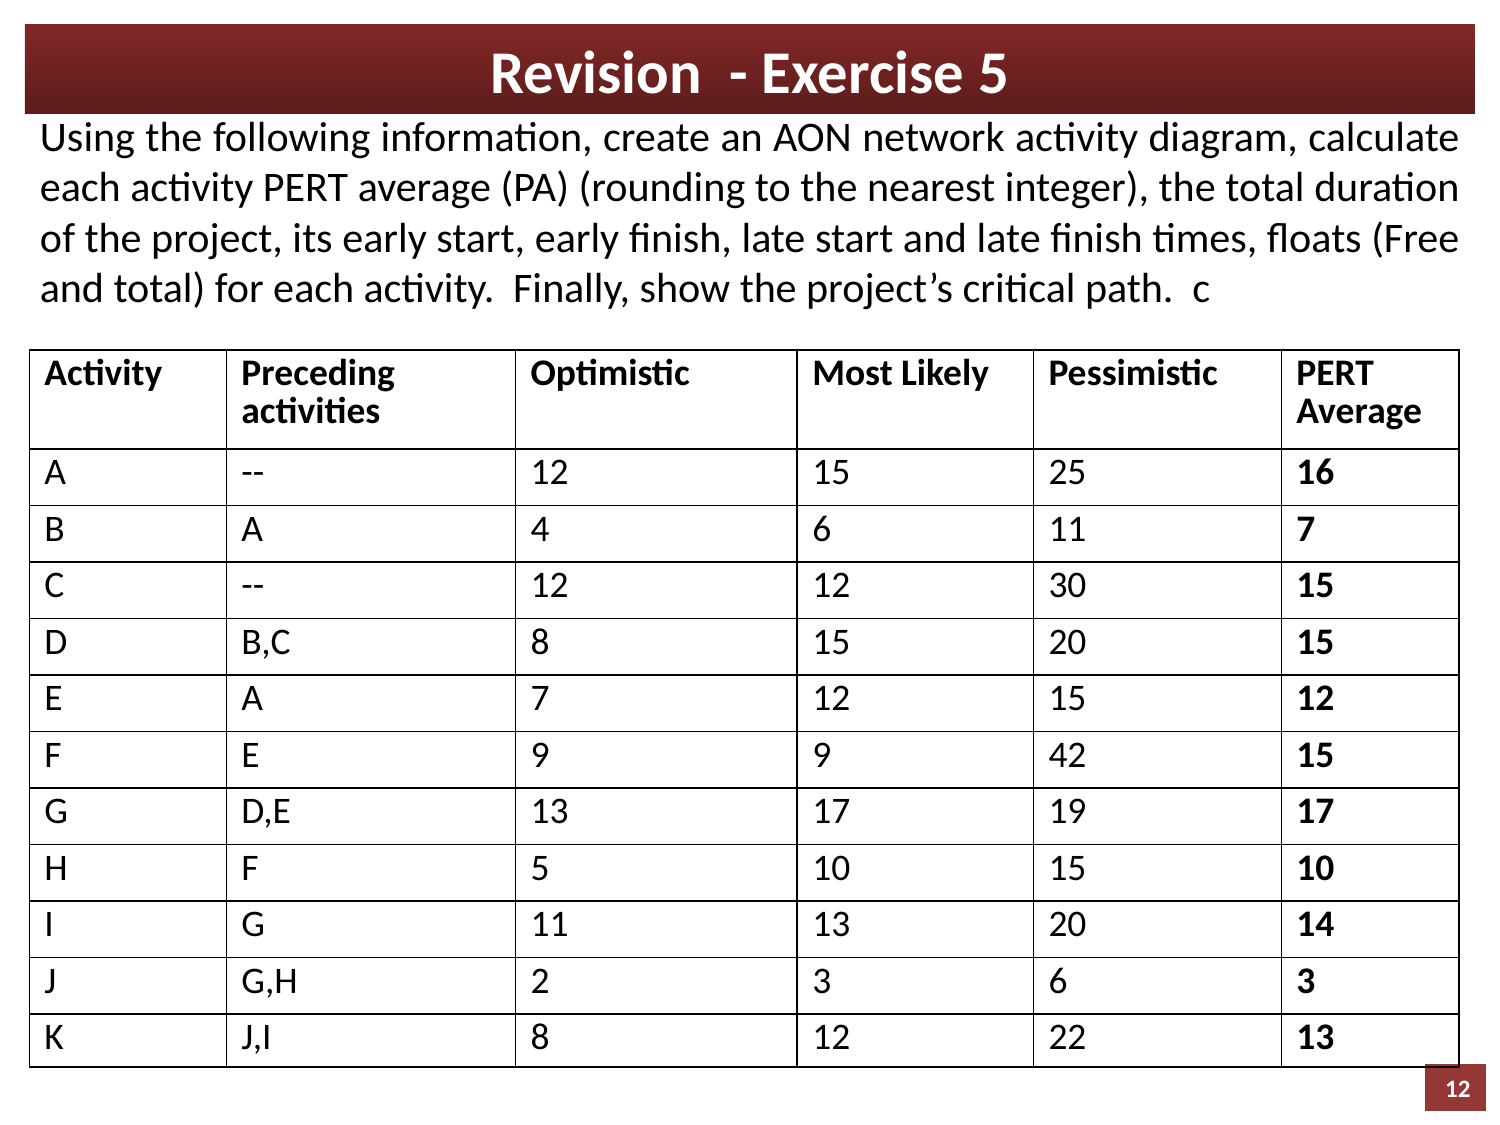

# Revision  - Exercise 5
Using the following information, create an AON network activity diagram, calculate each activity PERT average (PA) (rounding to the nearest integer), the total duration of the project, its early start, early finish, late start and late finish times, floats (Free and total) for each activity.  Finally, show the project’s critical path.  c

| Activity | Preceding activities | Optimistic | Most Likely | Pessimistic | PERT Average |
| --- | --- | --- | --- | --- | --- |
| A | -- | 12 | 15 | 25 | 16 |
| B | A | 4 | 6 | 11 | 7 |
| C | -- | 12 | 12 | 30 | 15 |
| D | B,C | 8 | 15 | 20 | 15 |
| E | A | 7 | 12 | 15 | 12 |
| F | E | 9 | 9 | 42 | 15 |
| G | D,E | 13 | 17 | 19 | 17 |
| H | F | 5 | 10 | 15 | 10 |
| I | G | 11 | 13 | 20 | 14 |
| J | G,H | 2 | 3 | 6 | 3 |
| K | J,I | 8 | 12 | 22 | 13 |
12